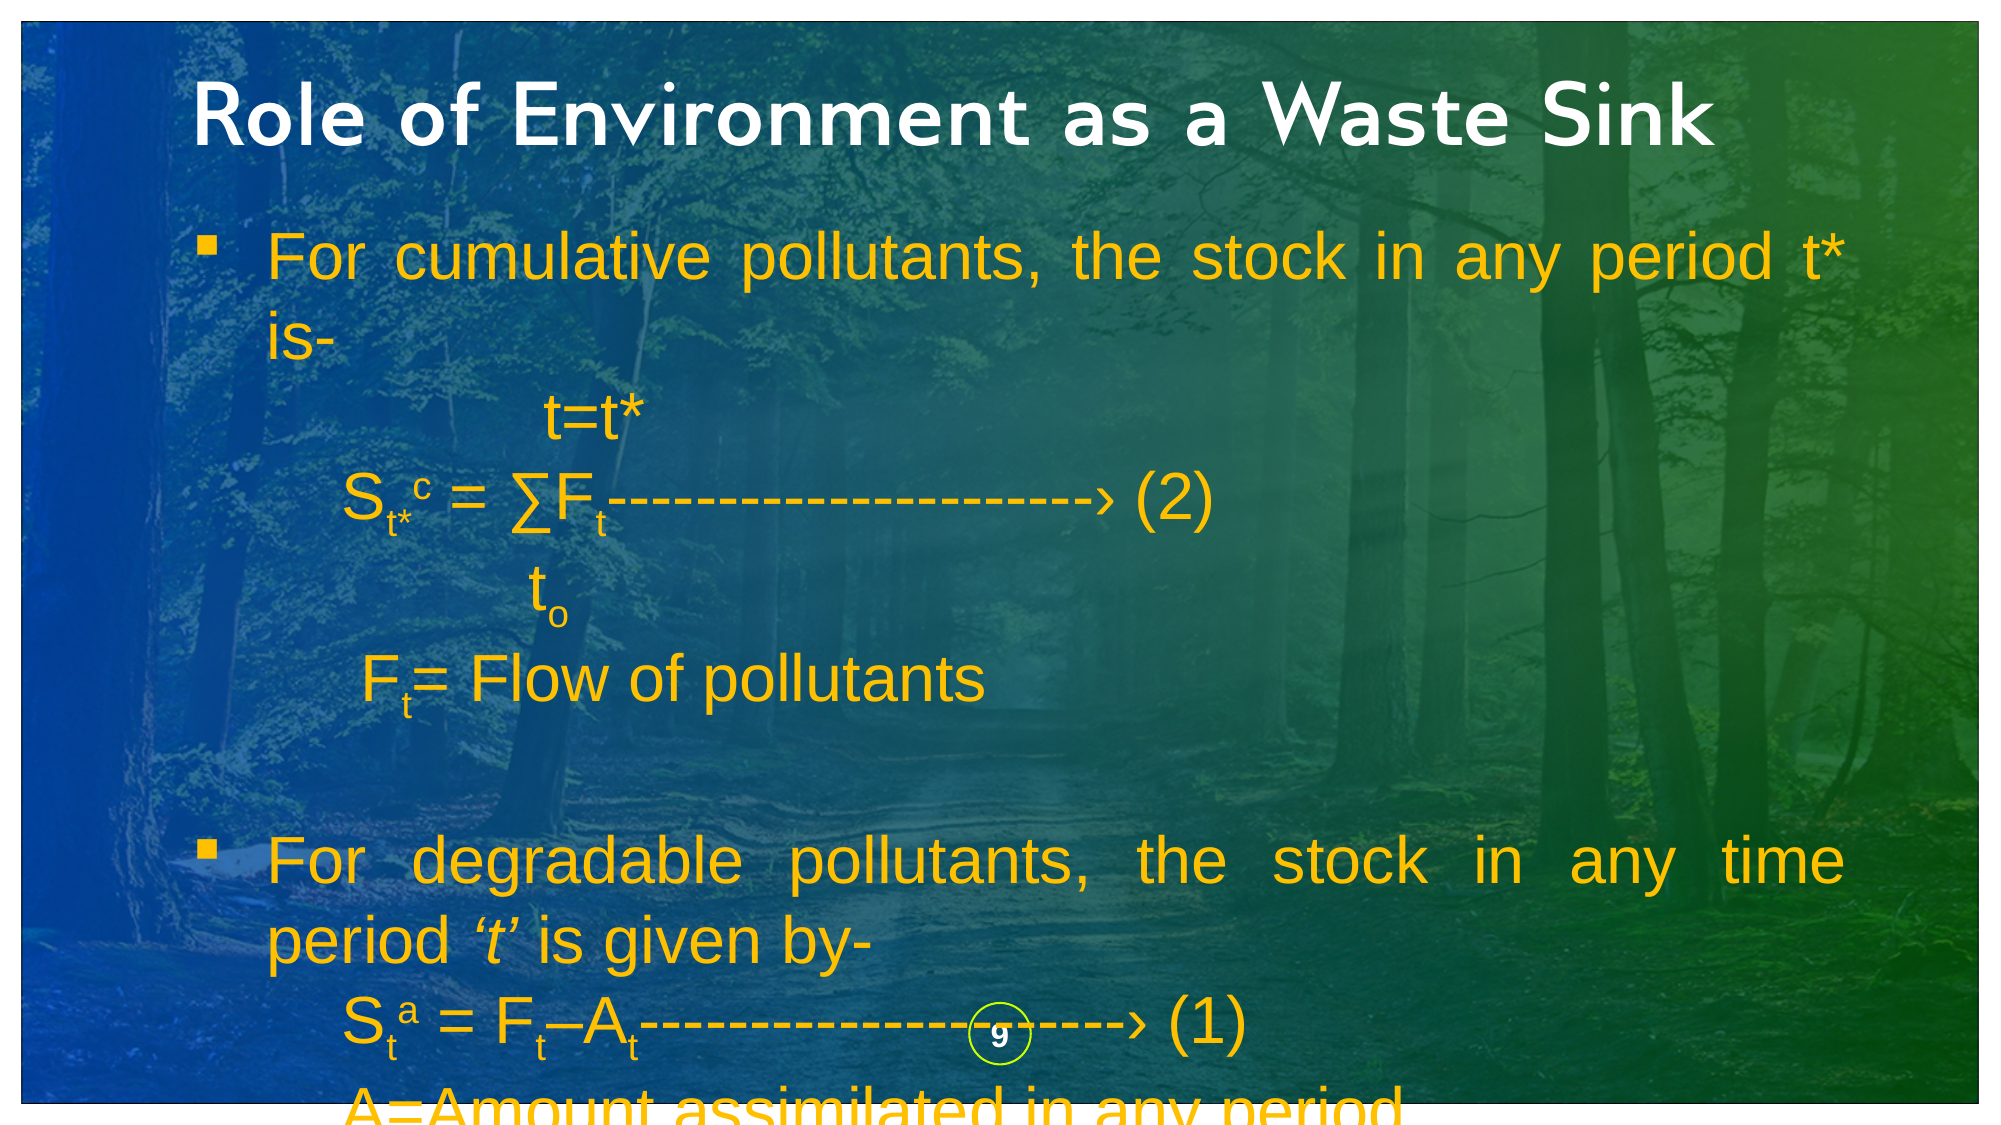

Role of Environment as a Waste Sink
For cumulative pollutants, the stock in any period t* is-
                   t=t*
	St*c = ∑Ft----------------------› (2)
  		  to
	 Ft= Flow of pollutants

For degradable pollutants, the stock in any time period ‘t’ is given by-
	Sta = Ft–At----------------------› (1)
	A=Amount assimilated in any period

9